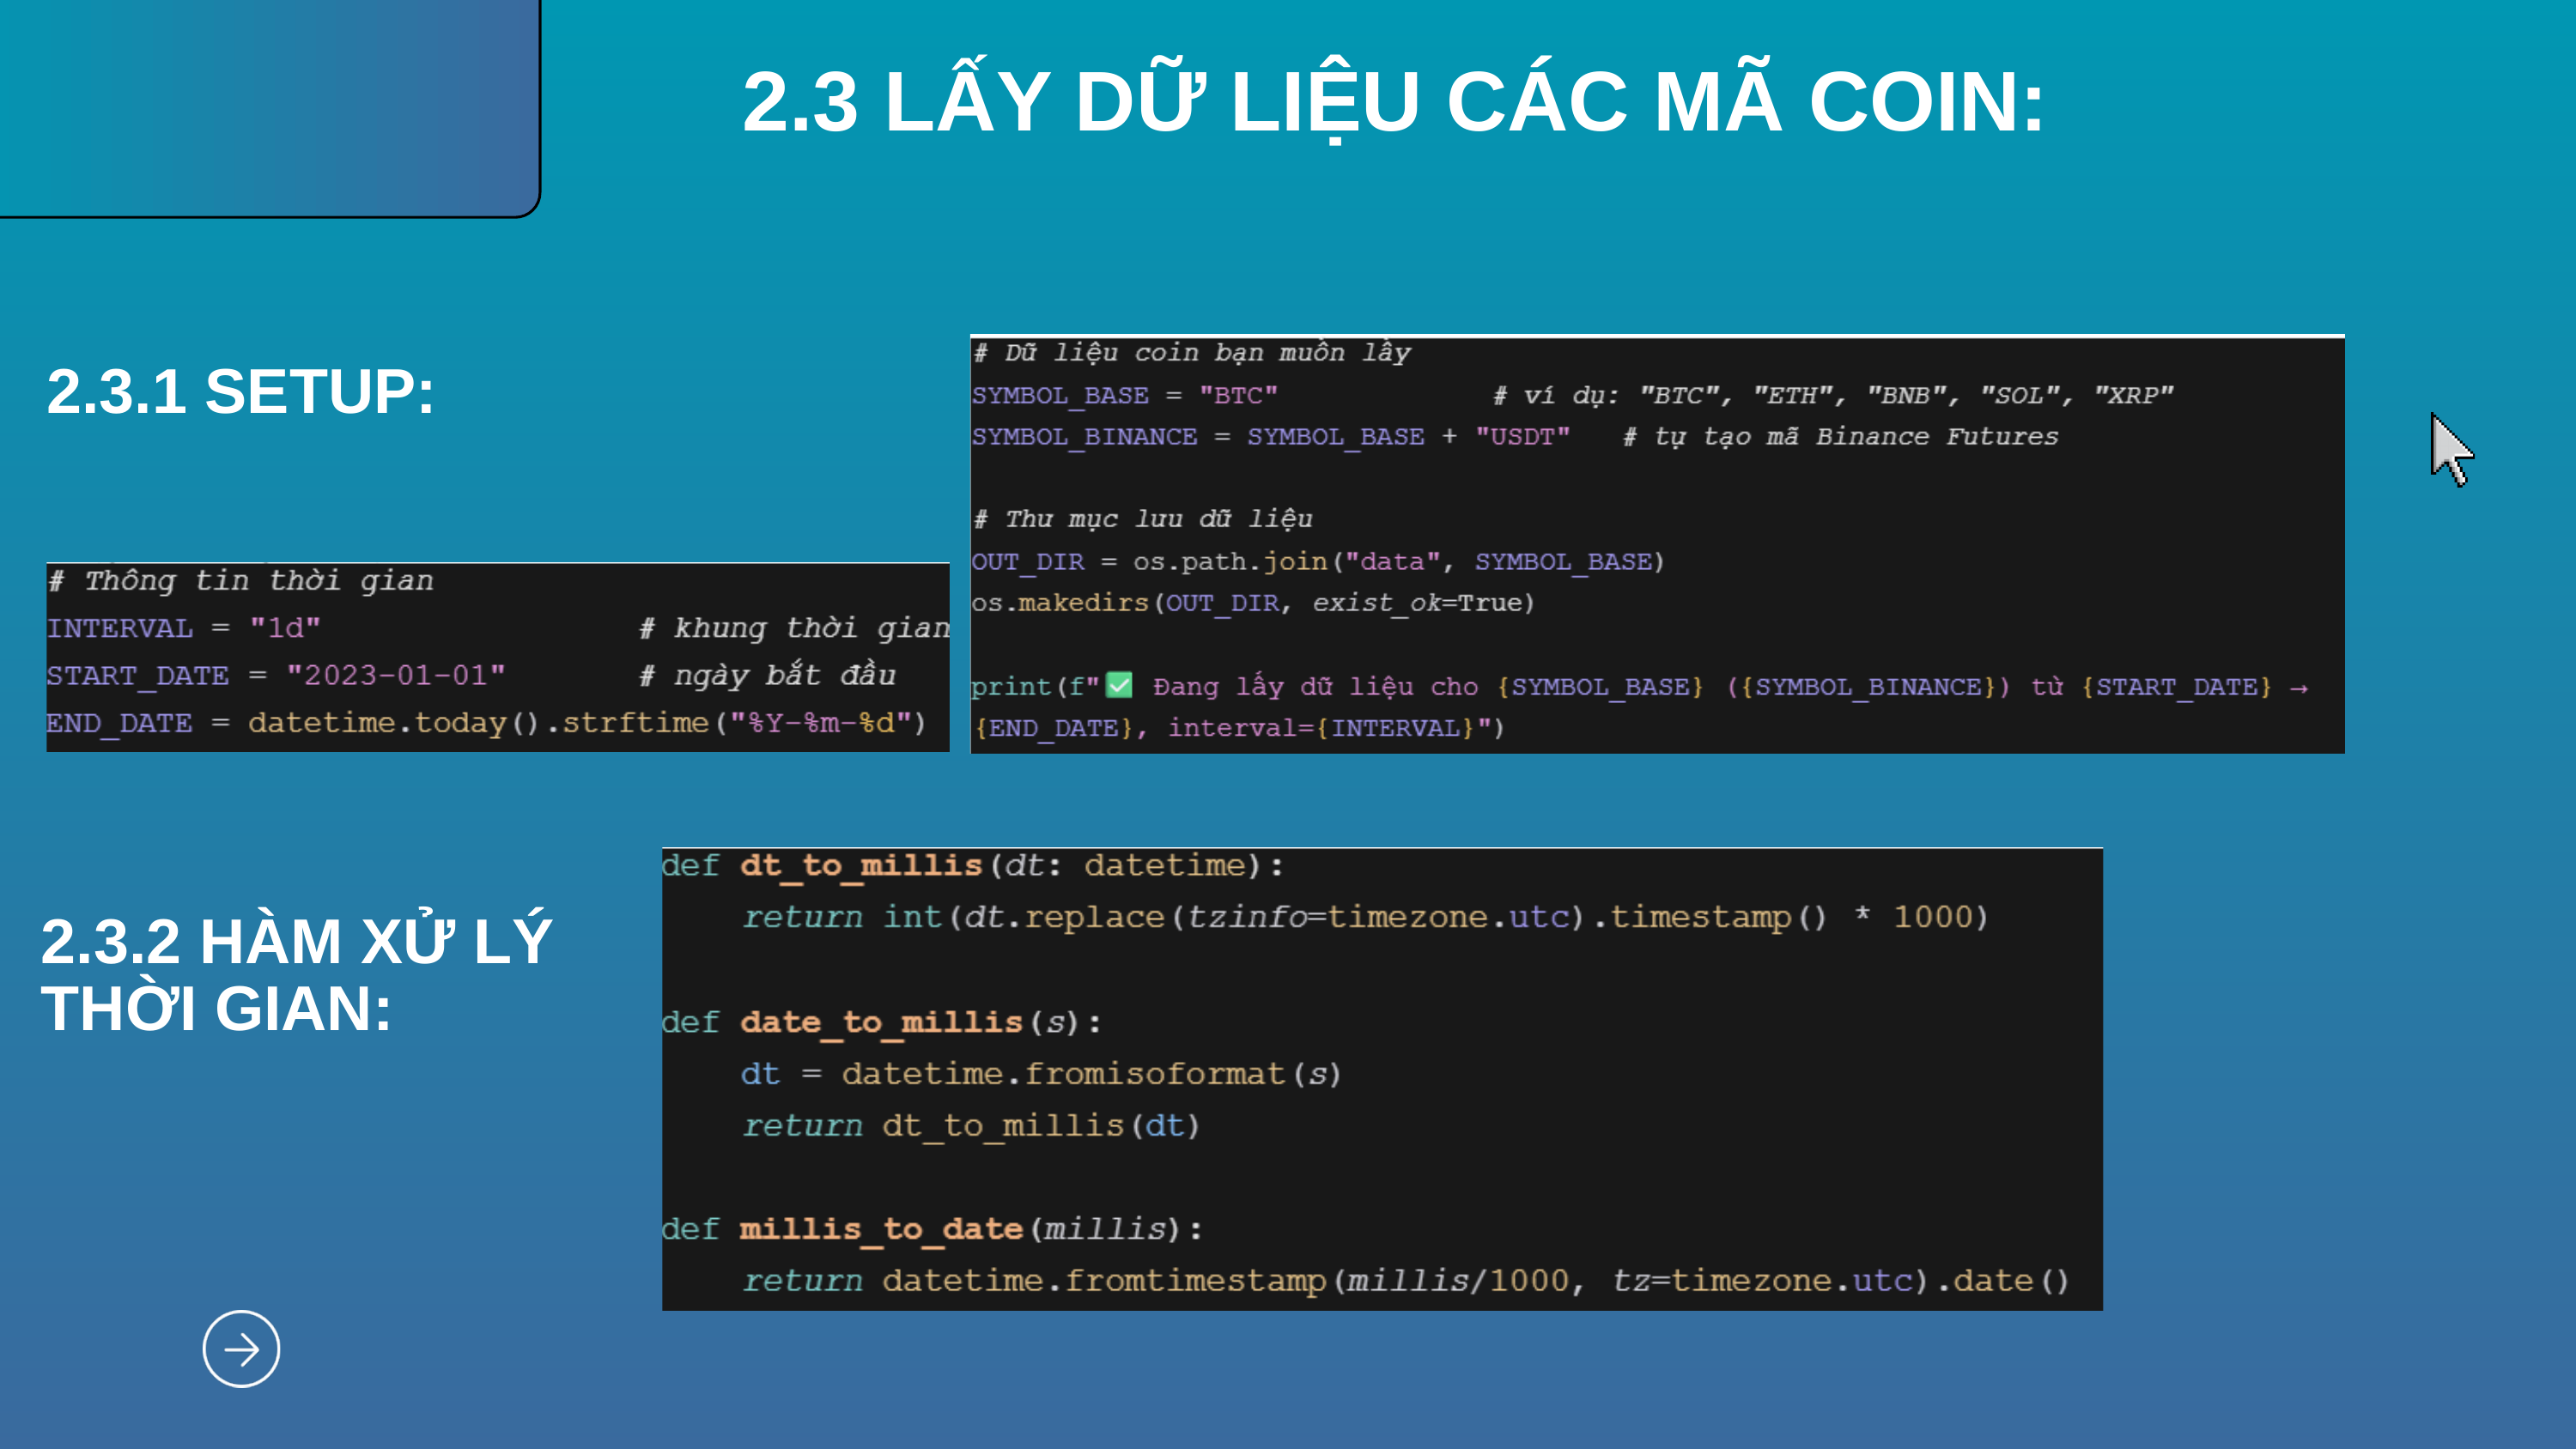

2.3 LẤY DỮ LIỆU CÁC MÃ COIN:

2.3.1 SETUP:

2.3.2 HÀM XỬ LÝ THỜI GIAN: